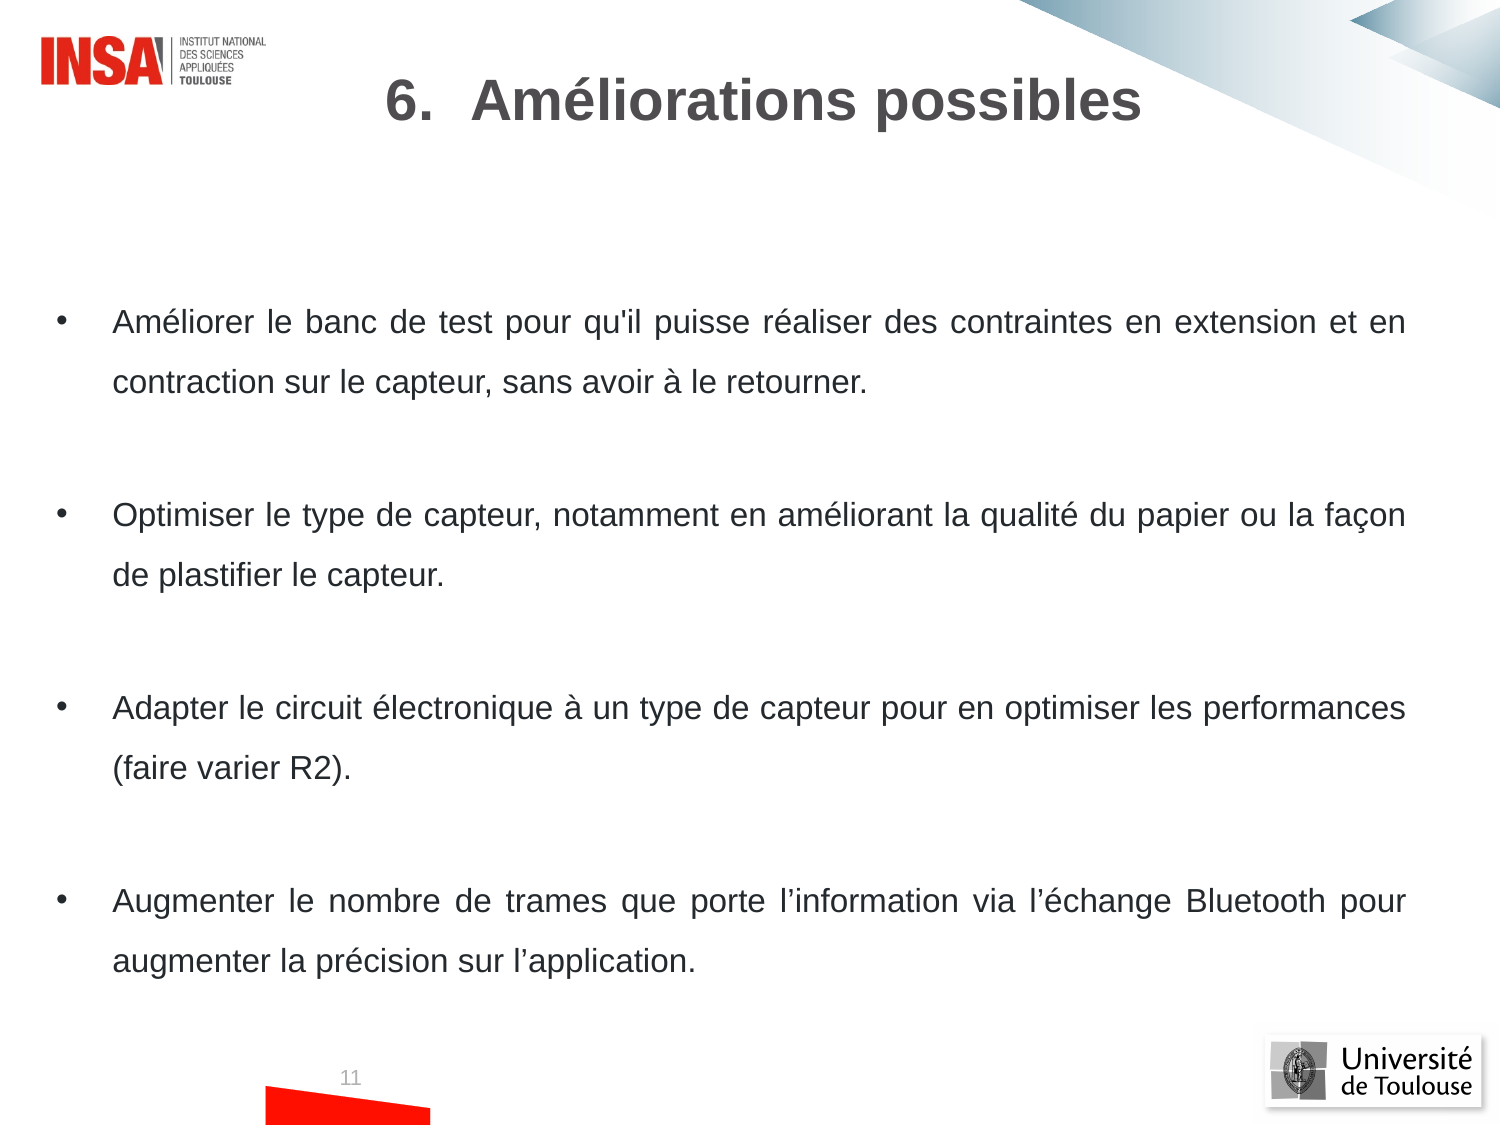

Améliorations possibles
Améliorer le banc de test pour qu'il puisse réaliser des contraintes en extension et en contraction sur le capteur, sans avoir à le retourner.

Optimiser le type de capteur, notamment en améliorant la qualité du papier ou la façon de plastifier le capteur.

Adapter le circuit électronique à un type de capteur pour en optimiser les performances (faire varier R2).

Augmenter le nombre de trames que porte l’information via l’échange Bluetooth pour augmenter la précision sur l’application.

# 11